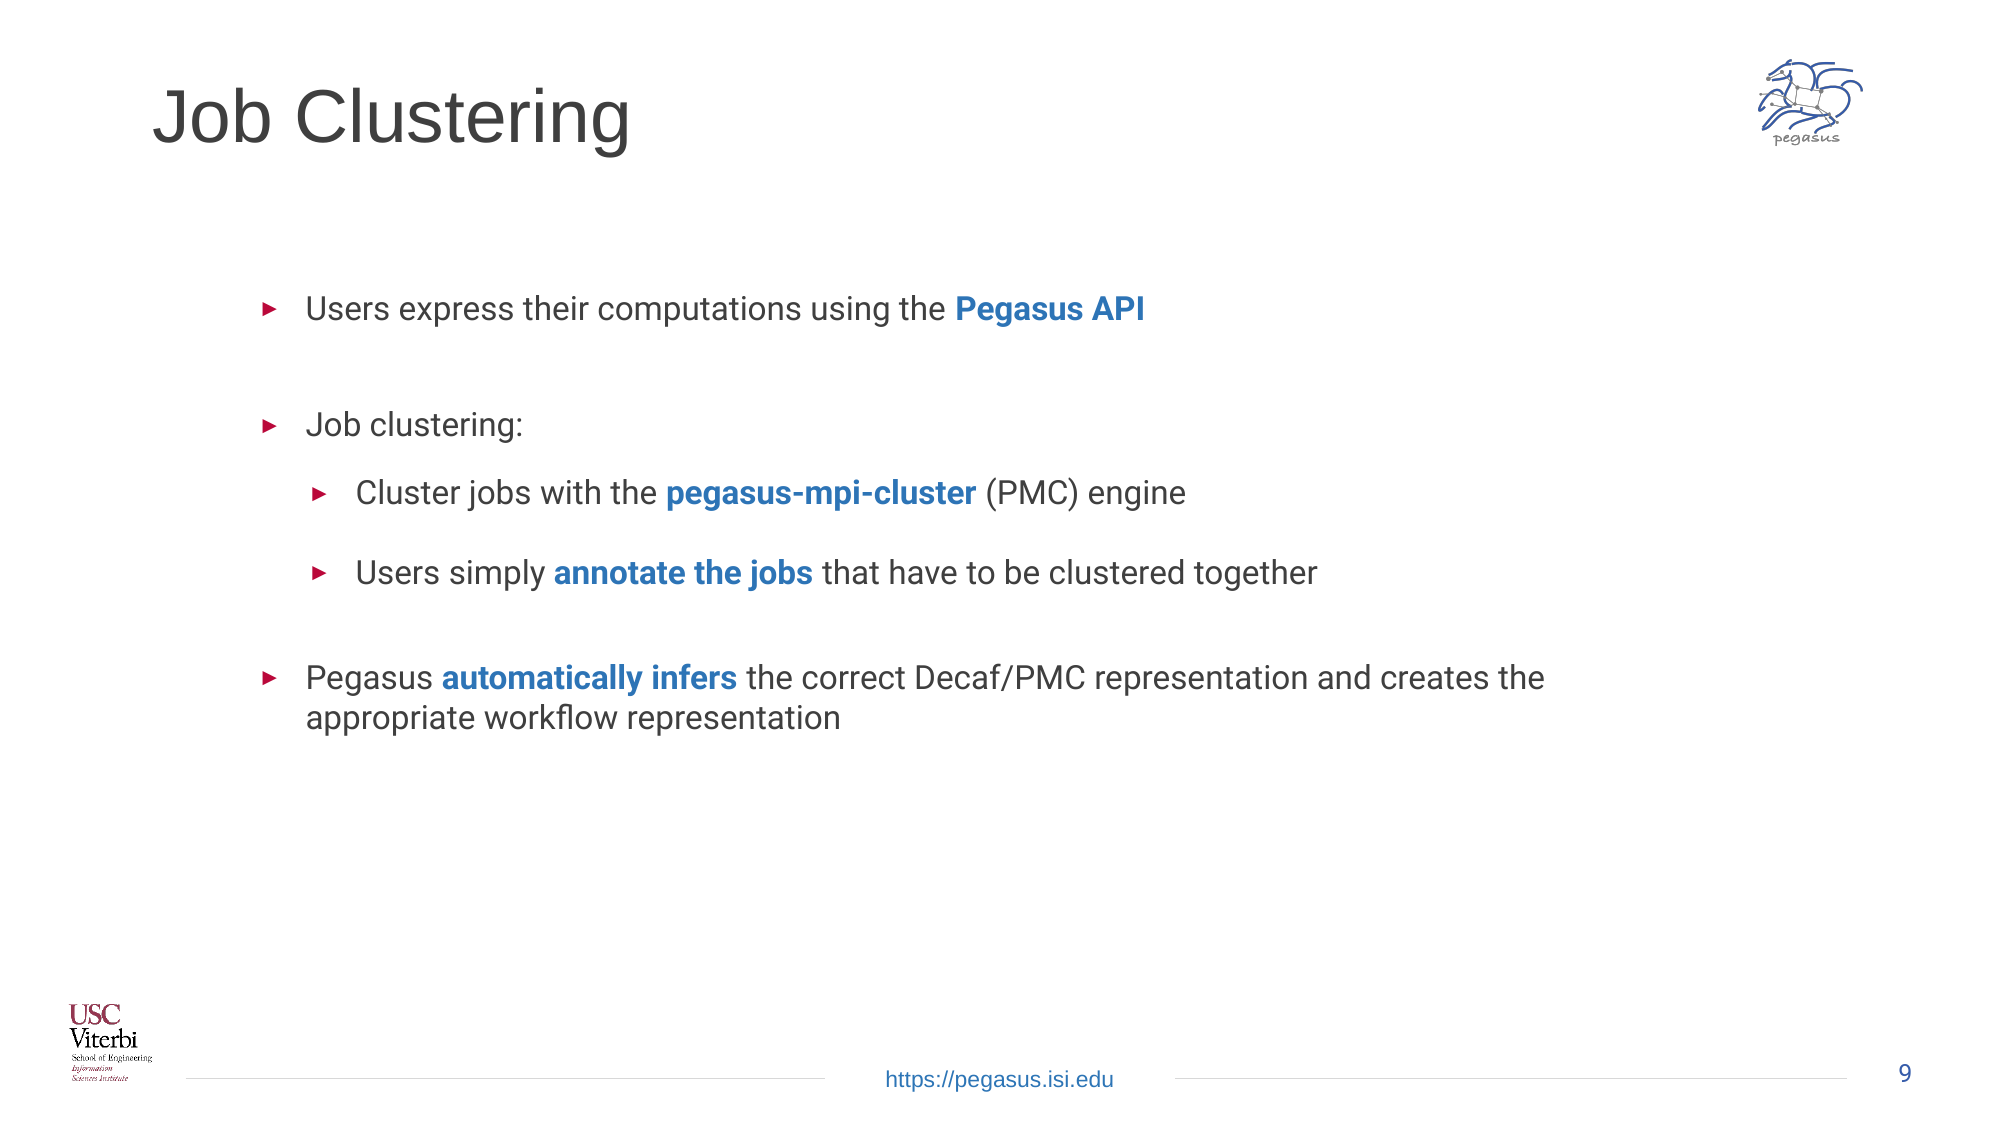

# Job Clustering
Users express their computations using the Pegasus API
Job clustering:
Pegasus automatically infers the correct Decaf/PMC representation and creates the appropriate workflow representation
Cluster jobs with the pegasus-mpi-cluster (PMC) engine

Users simply annotate the jobs that have to be clustered together
9
https://pegasus.isi.edu